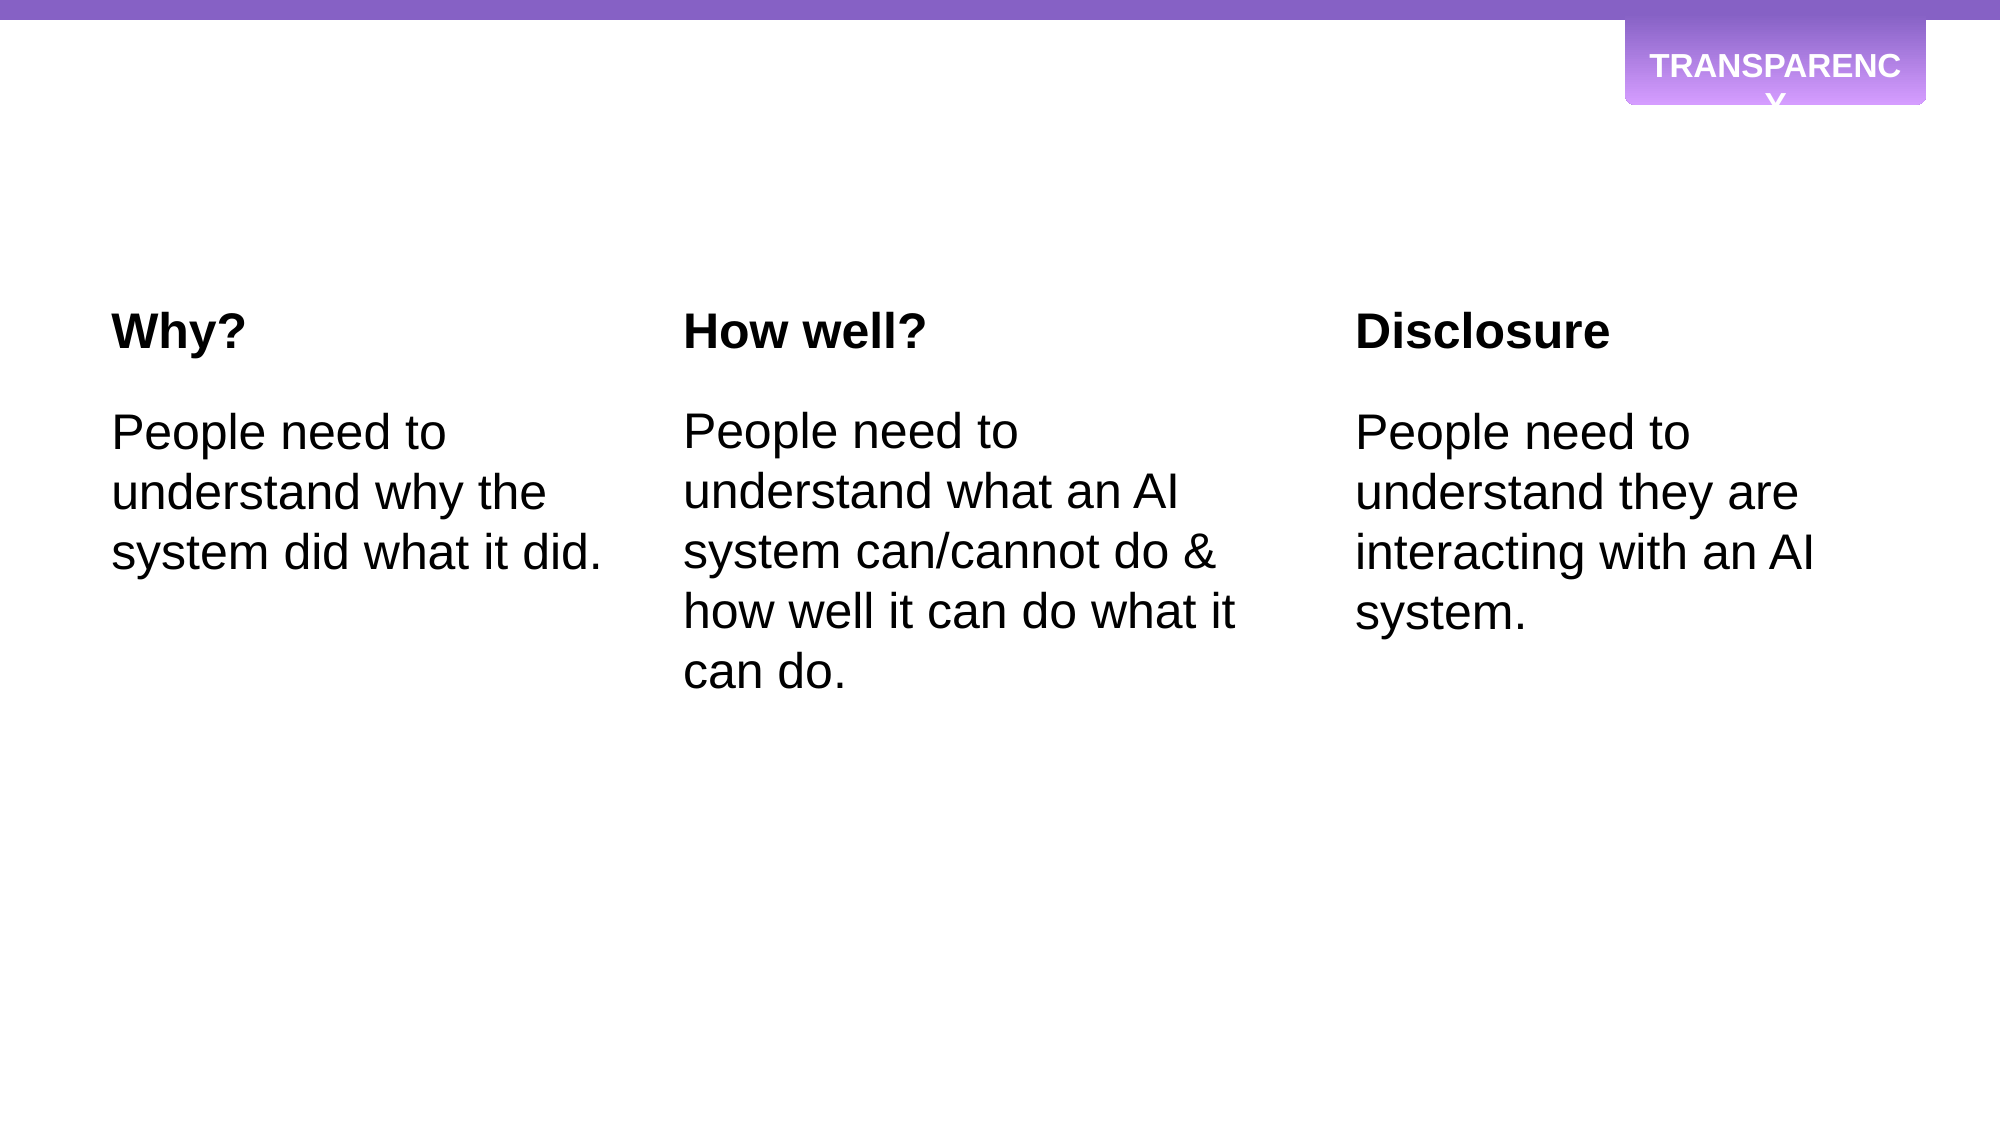

Why?
How well?
Disclosure
People need to understand what an AI system can/cannot do & how well it can do what it can do.
People need to understand why the system did what it did.
People need to understand they are interacting with an AI system.